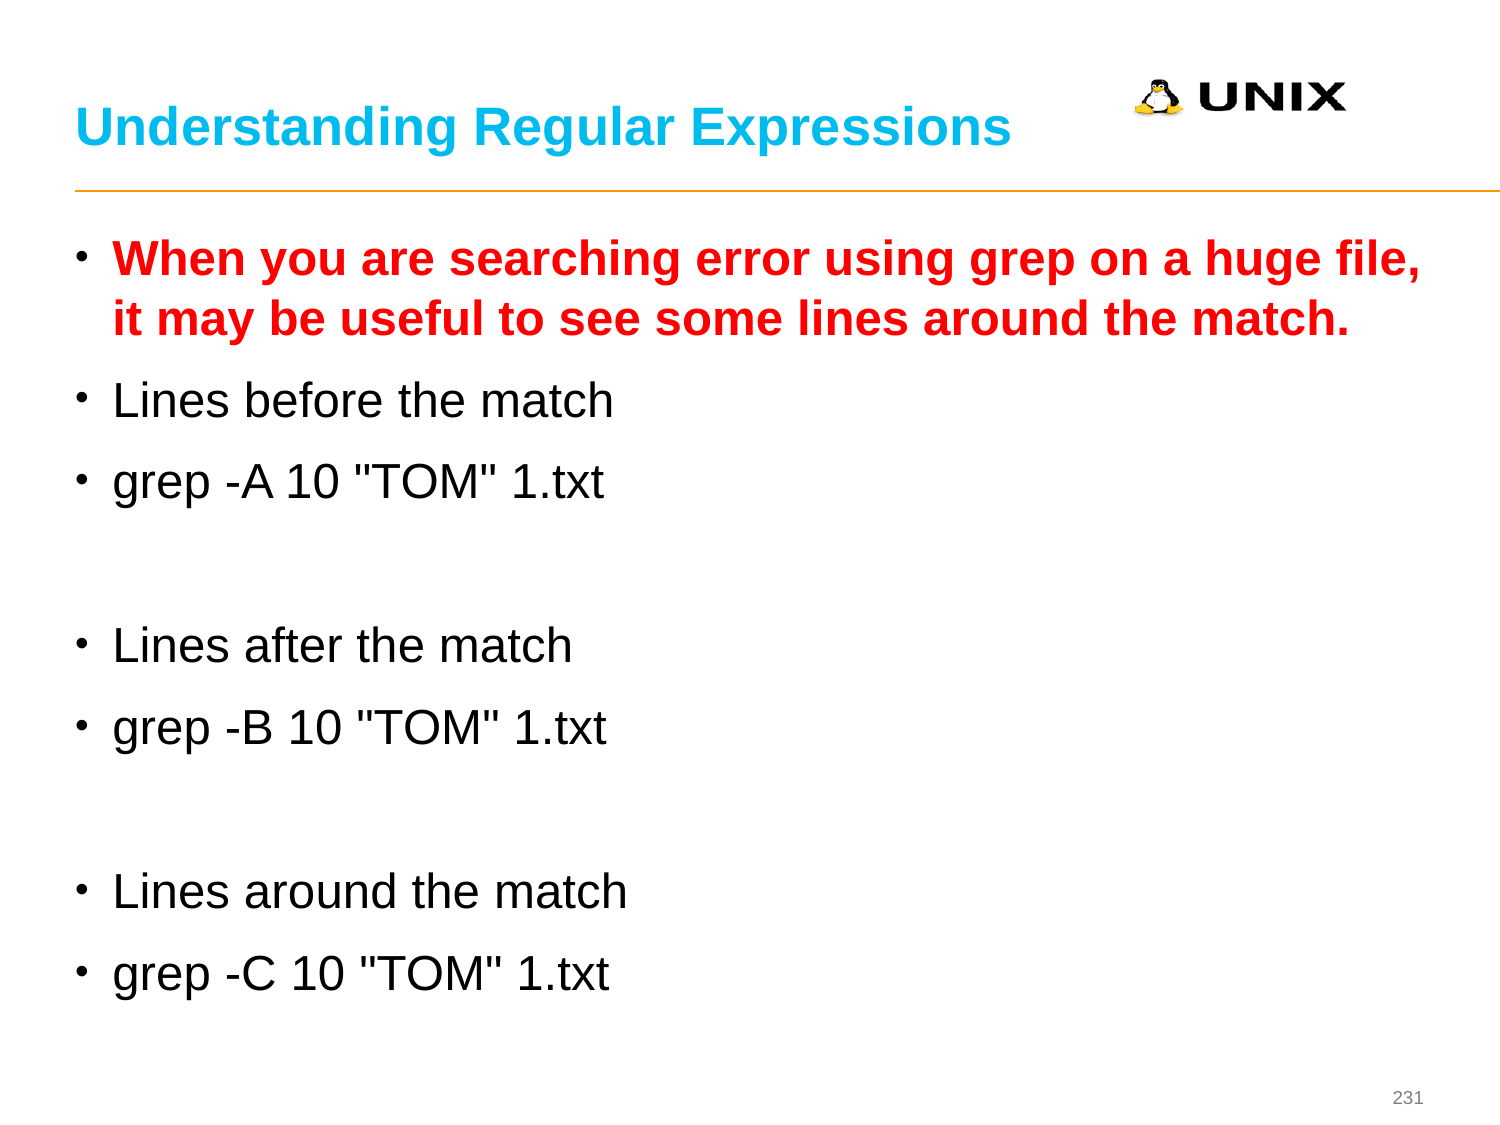

# Understanding Regular Expressions
When you are searching error using grep on a huge file, it may be useful to see some lines around the match.
Lines before the match
grep -A 10 "TOM" 1.txt

Lines after the match
grep -B 10 "TOM" 1.txt

Lines around the match
grep -C 10 "TOM" 1.txt